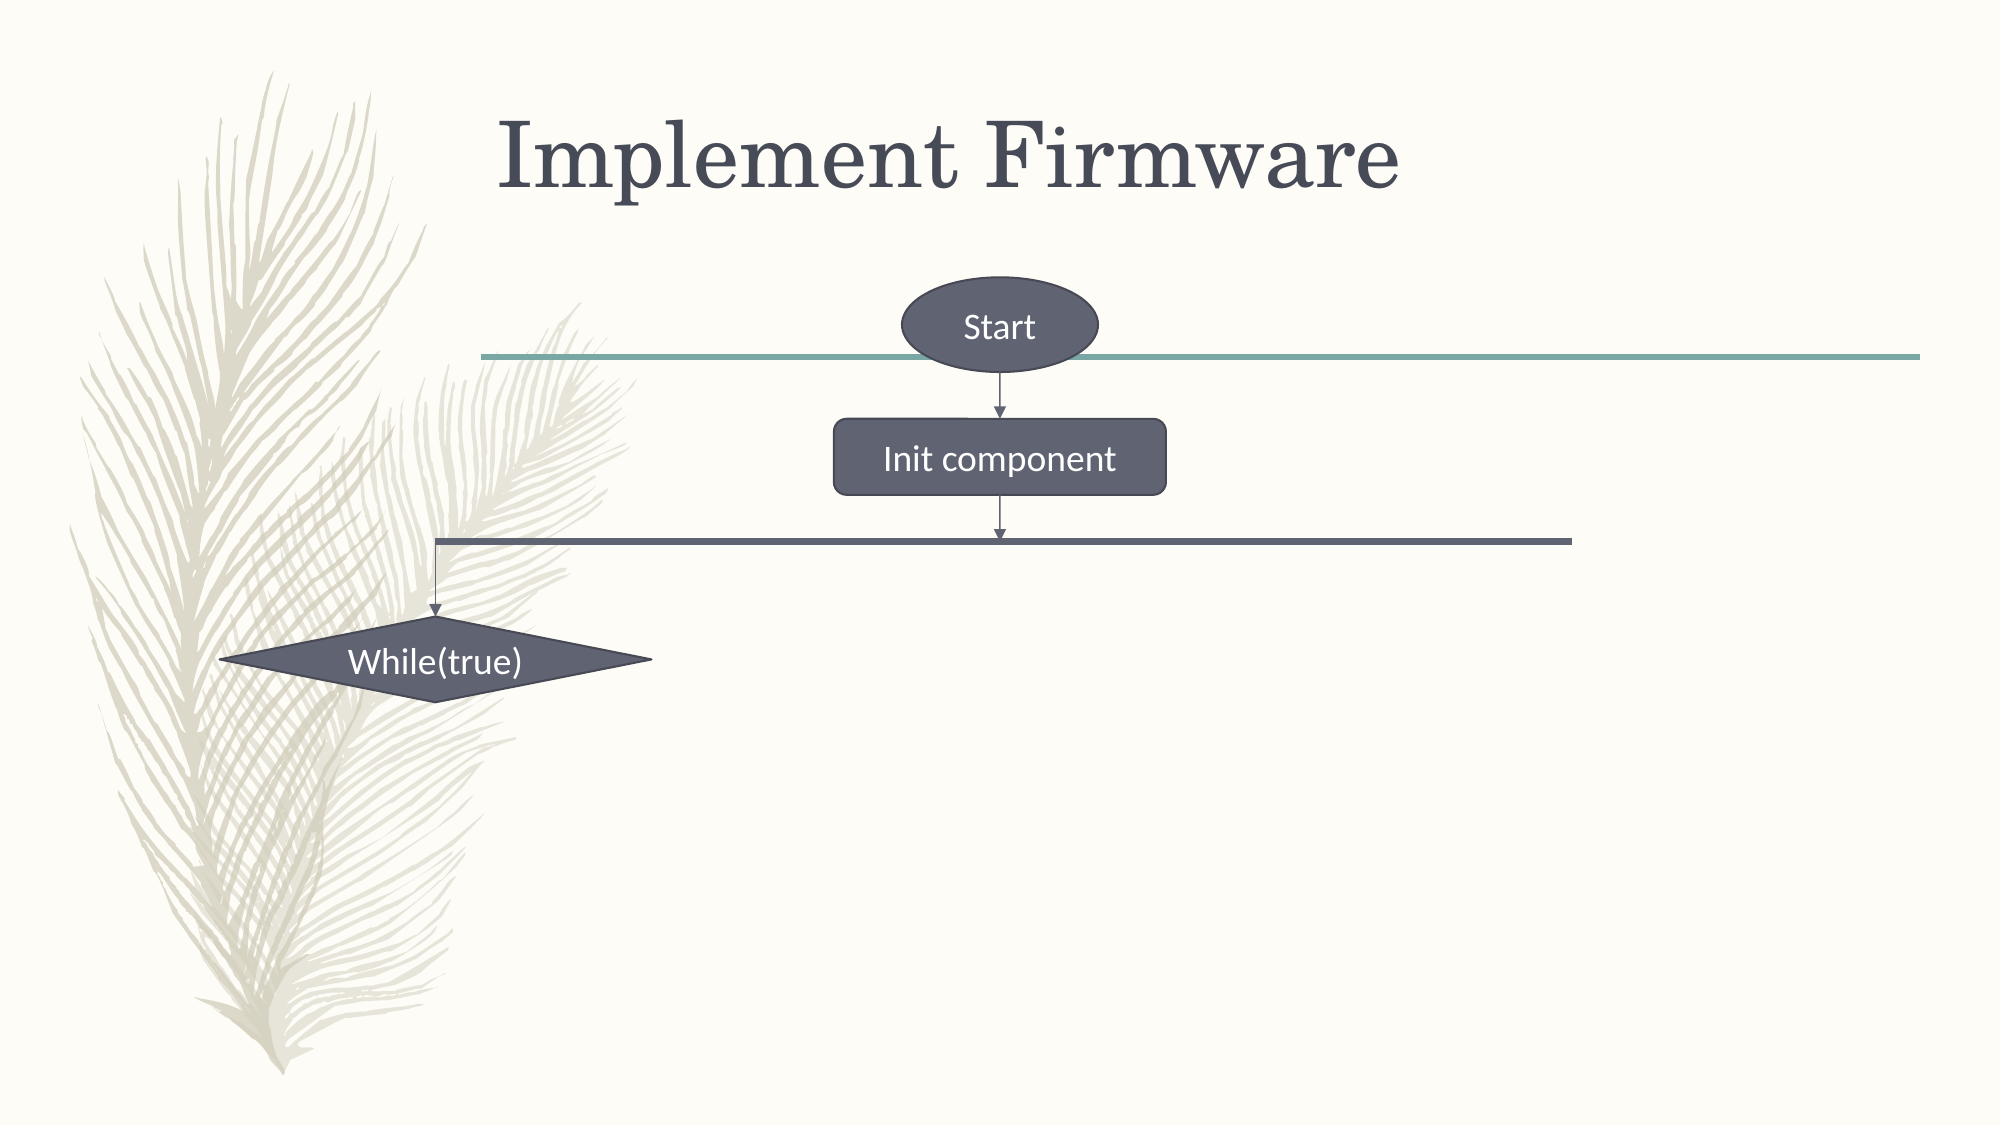

# Implement Firmware
Start
Init component
While(true)